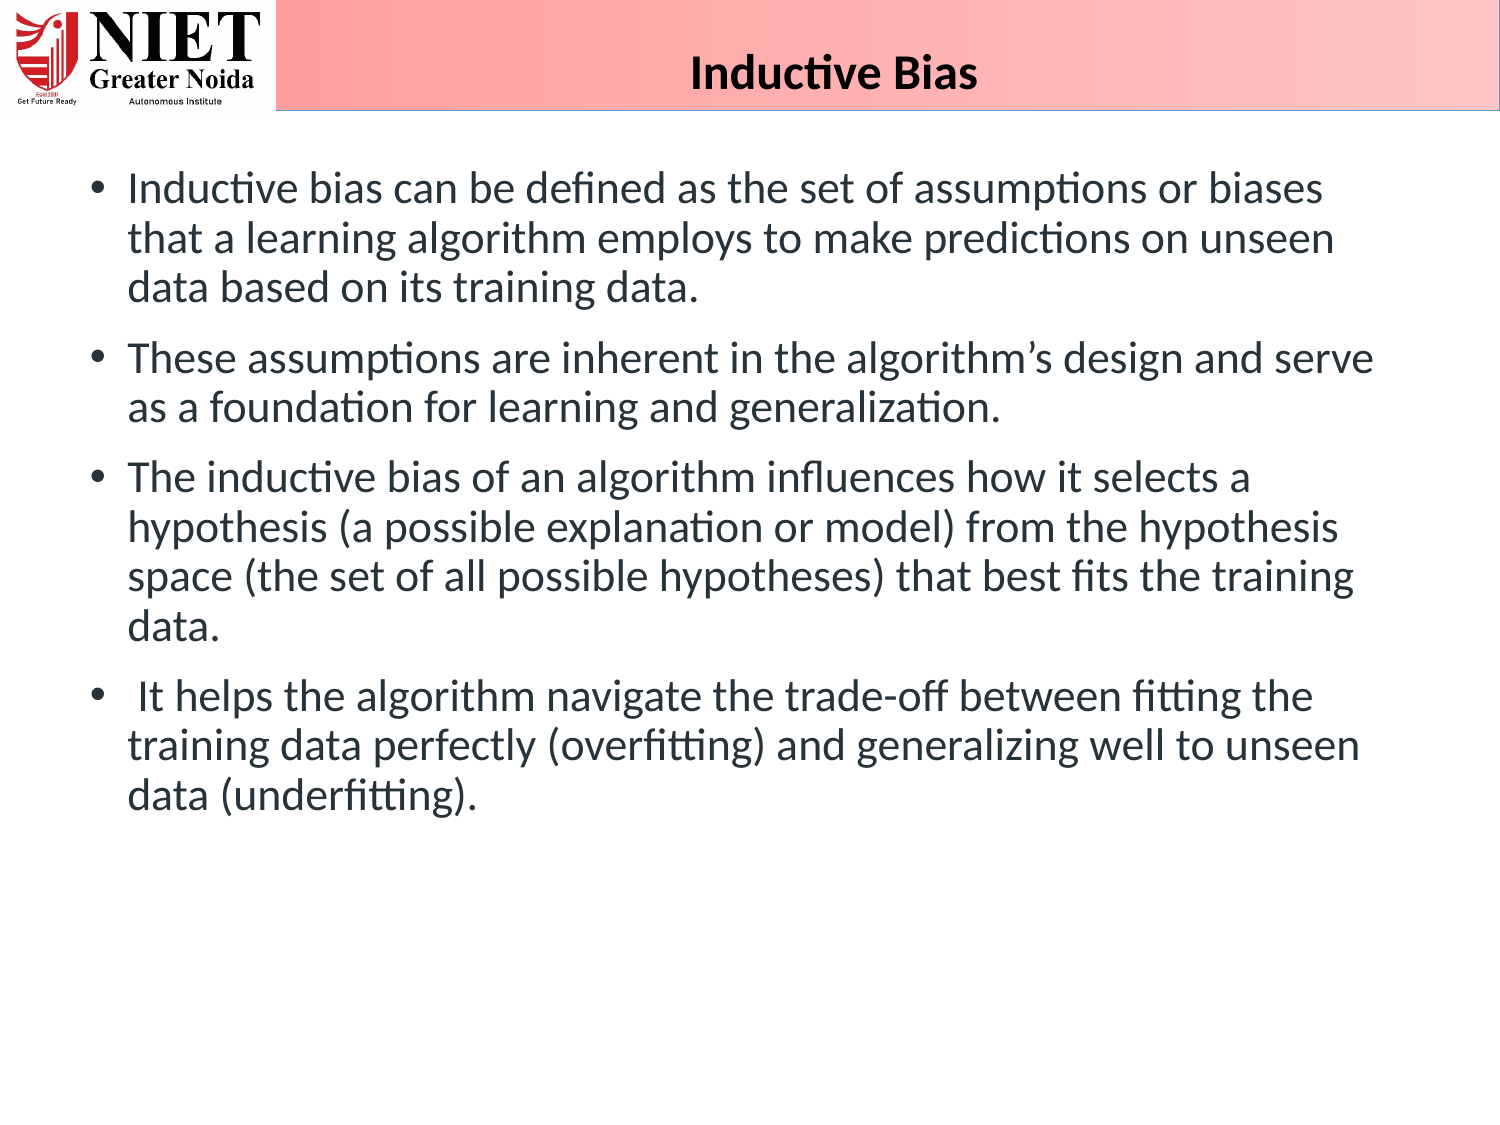

Inductive Bias
Inductive bias can be defined as the set of assumptions or biases that a learning algorithm employs to make predictions on unseen data based on its training data.
These assumptions are inherent in the algorithm’s design and serve as a foundation for learning and generalization.
The inductive bias of an algorithm influences how it selects a hypothesis (a possible explanation or model) from the hypothesis space (the set of all possible hypotheses) that best fits the training data.
 It helps the algorithm navigate the trade-off between fitting the training data perfectly (overfitting) and generalizing well to unseen data (underfitting).